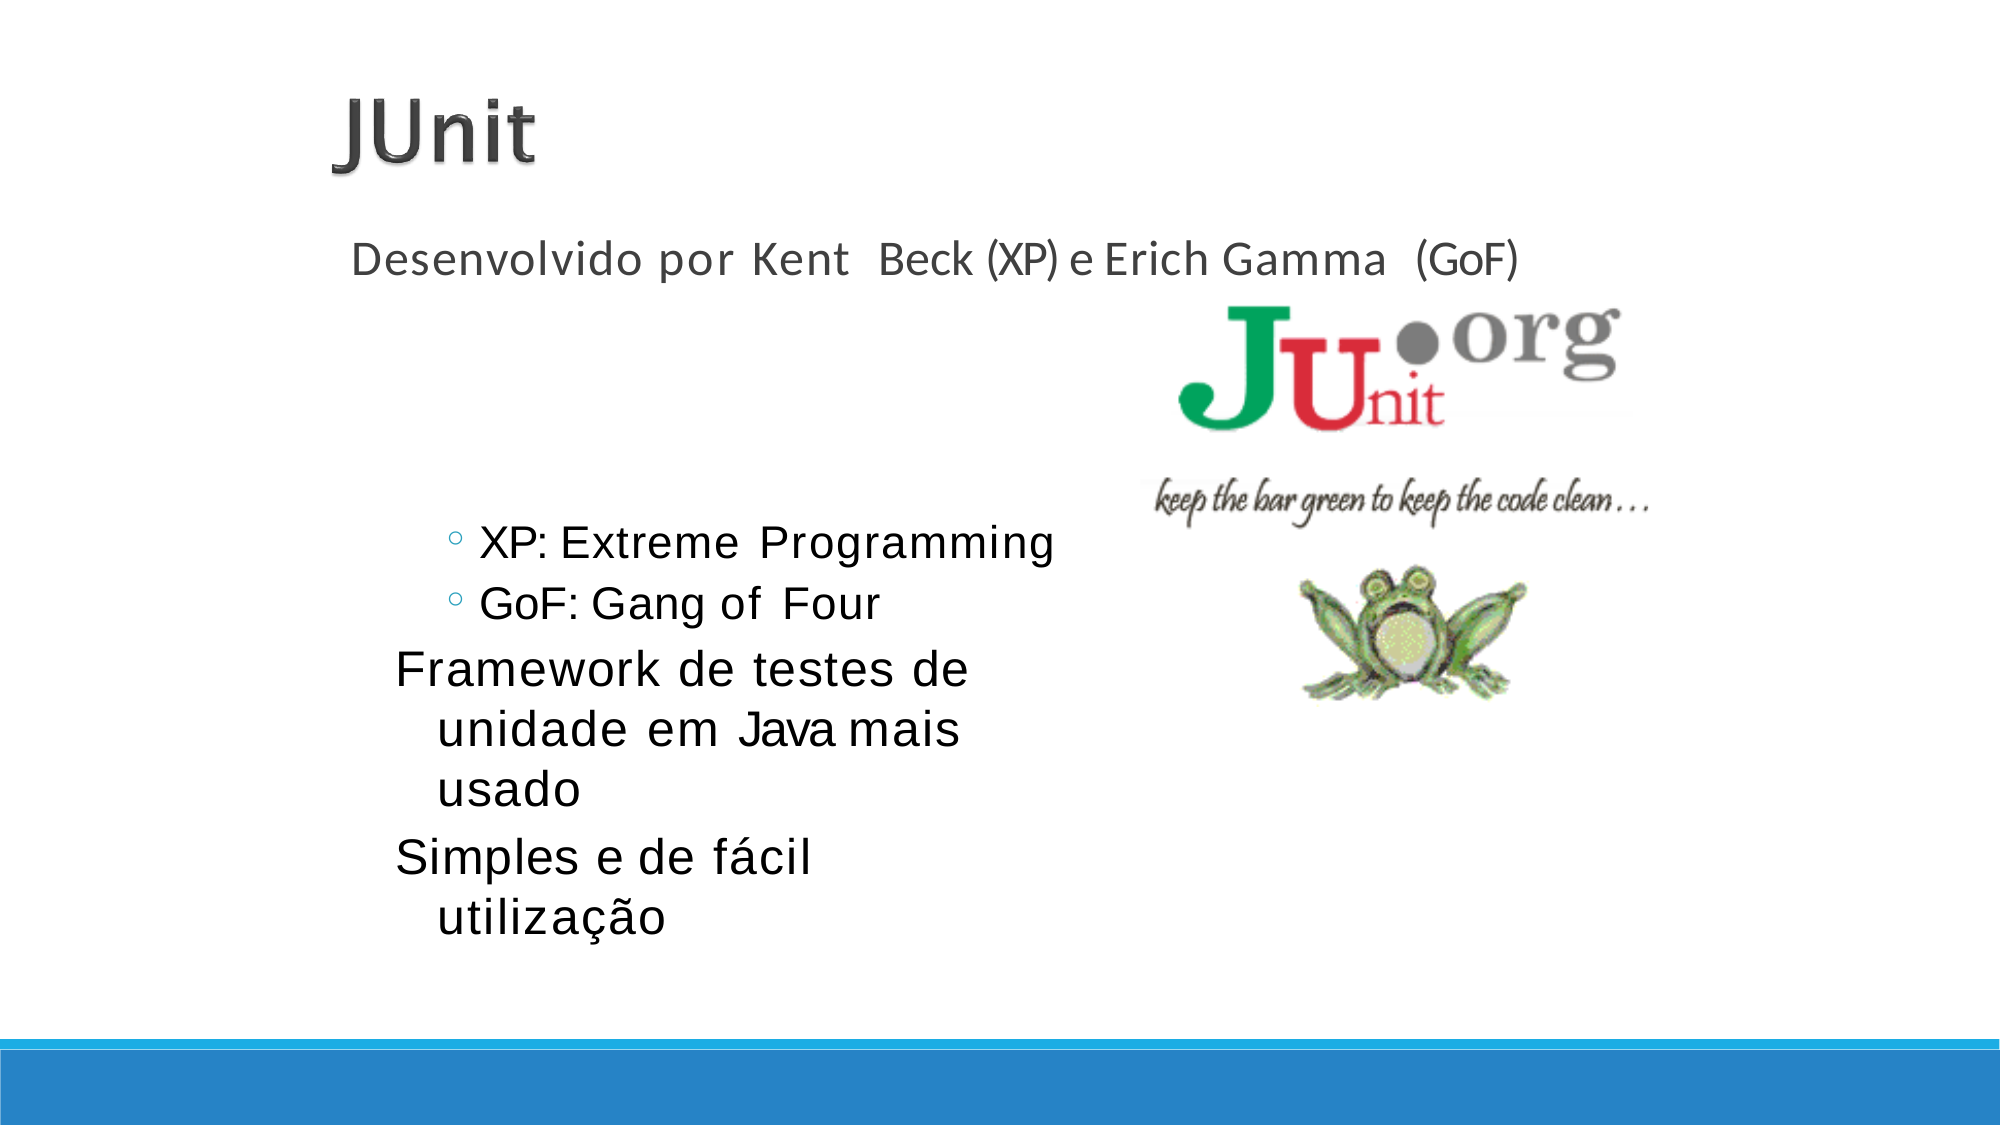

Desenvolvido por Kent  Beck (XP) e Erich Gamma  (GoF)

XP: Extreme Programming
GoF: Gang of Four
Framework de testes de  unidade em Java mais  usado
Simples e de fácil  utilização